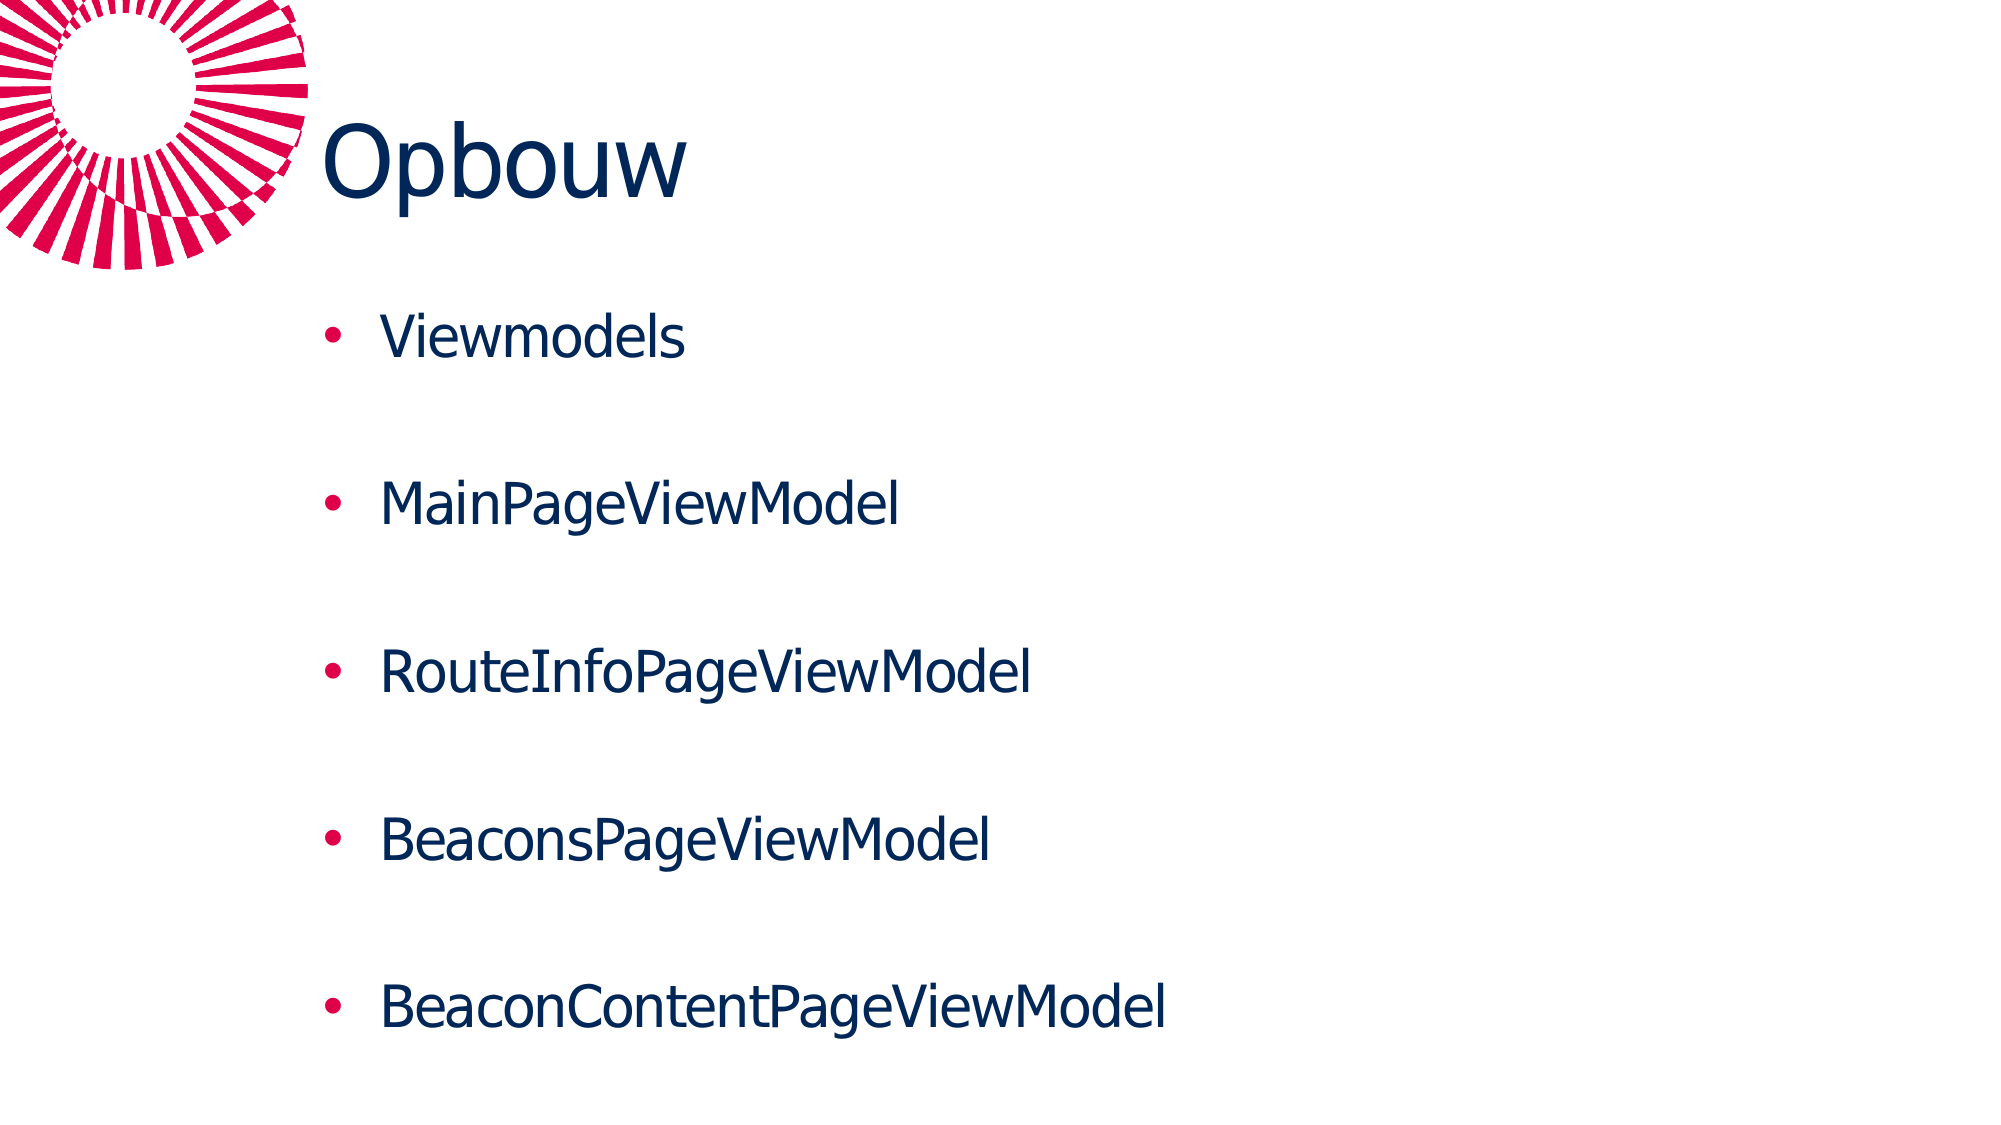

# Opbouw
Viewmodels

MainPageViewModel

RouteInfoPageViewModel

BeaconsPageViewModel

BeaconContentPageViewModel